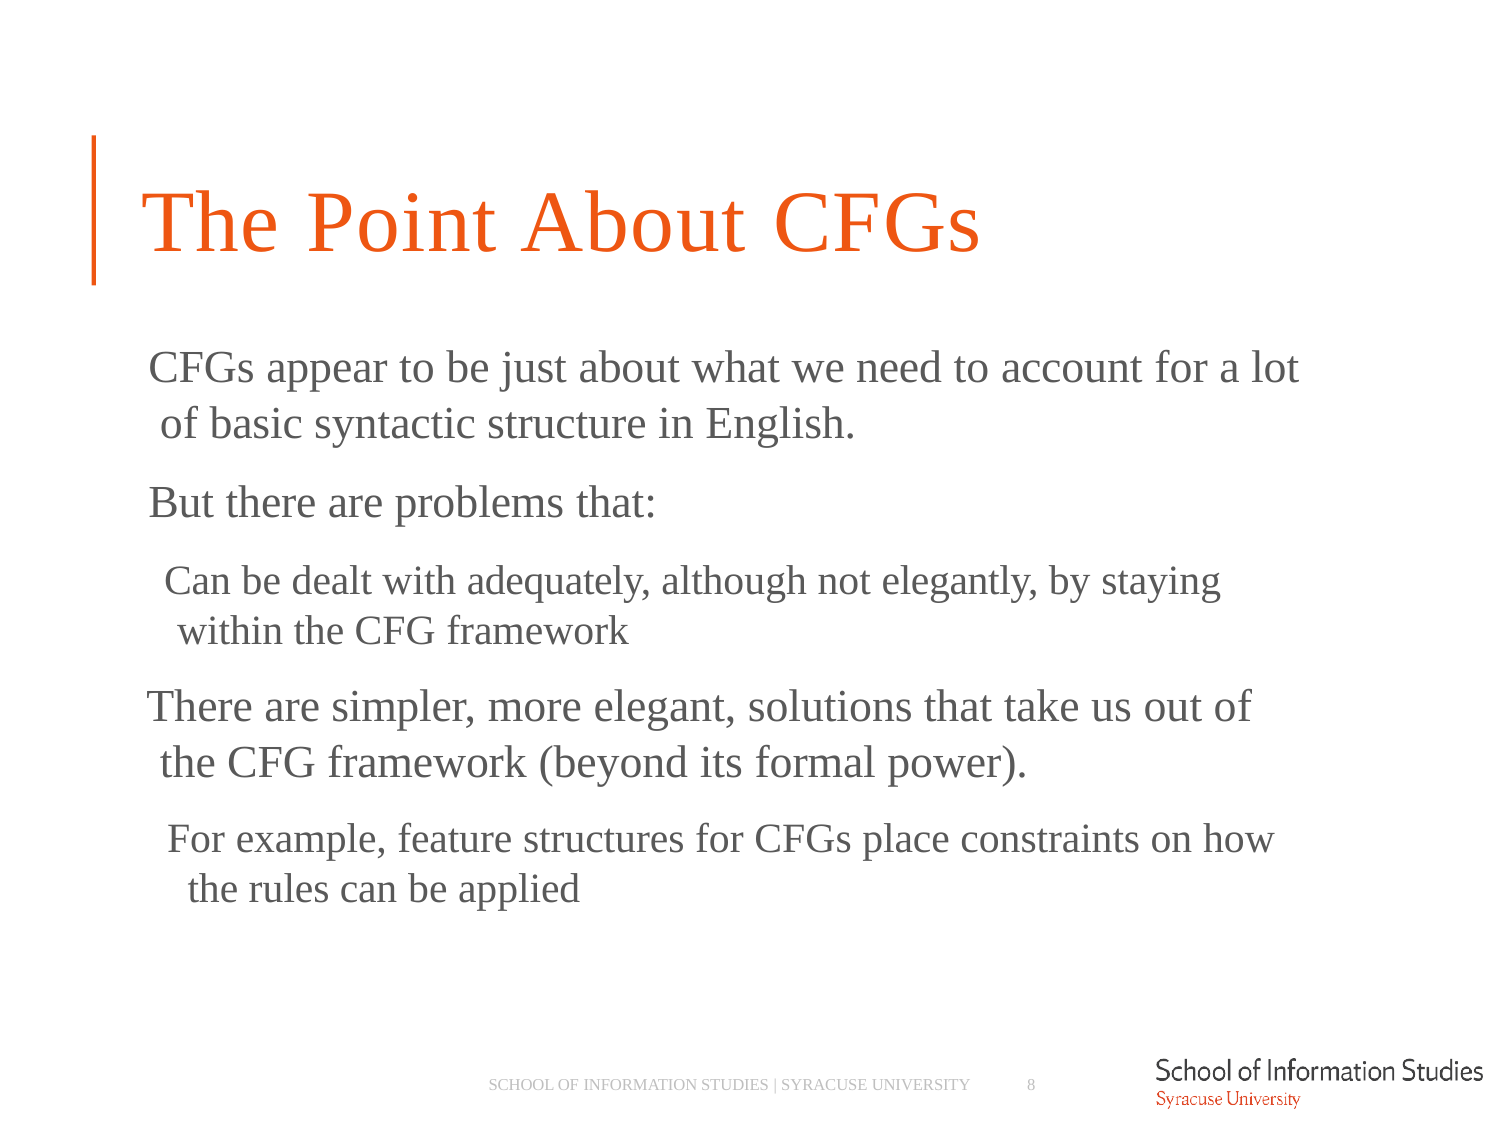

# The Point About CFGs
CFGs appear to be just about what we need to account for a lot  of basic syntactic structure in English.
But there are problems that:
­ Can be dealt with adequately, although not elegantly, by staying  within the CFG framework
There are simpler, more elegant, solutions that take us out of  the CFG framework (beyond its formal power).
­ For example, feature structures for CFGs place constraints on how  the rules can be applied
8
SCHOOL OF INFORMATION STUDIES | SYRACUSE UNIVERSITY